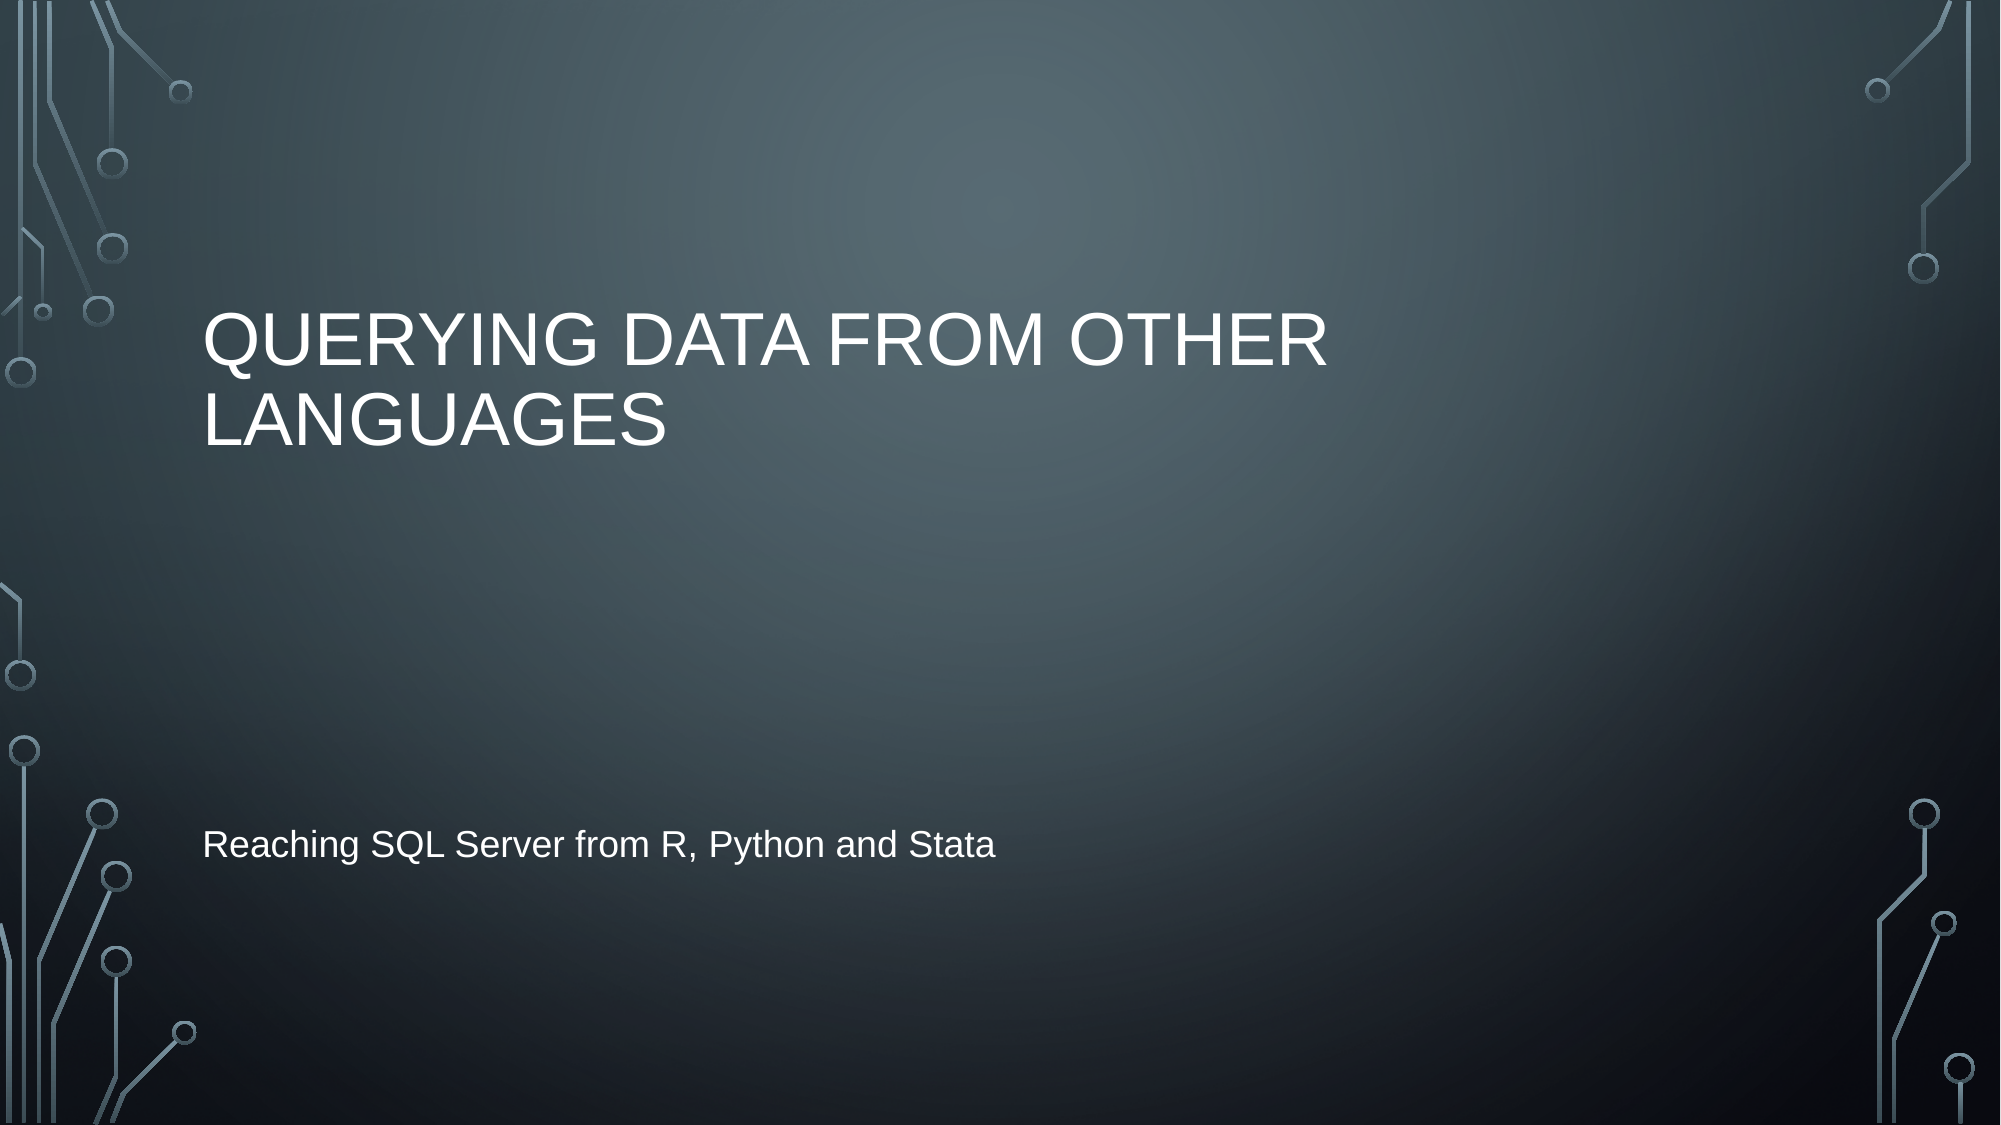

# Querying data from other languages
Reaching SQL Server from R, Python and Stata